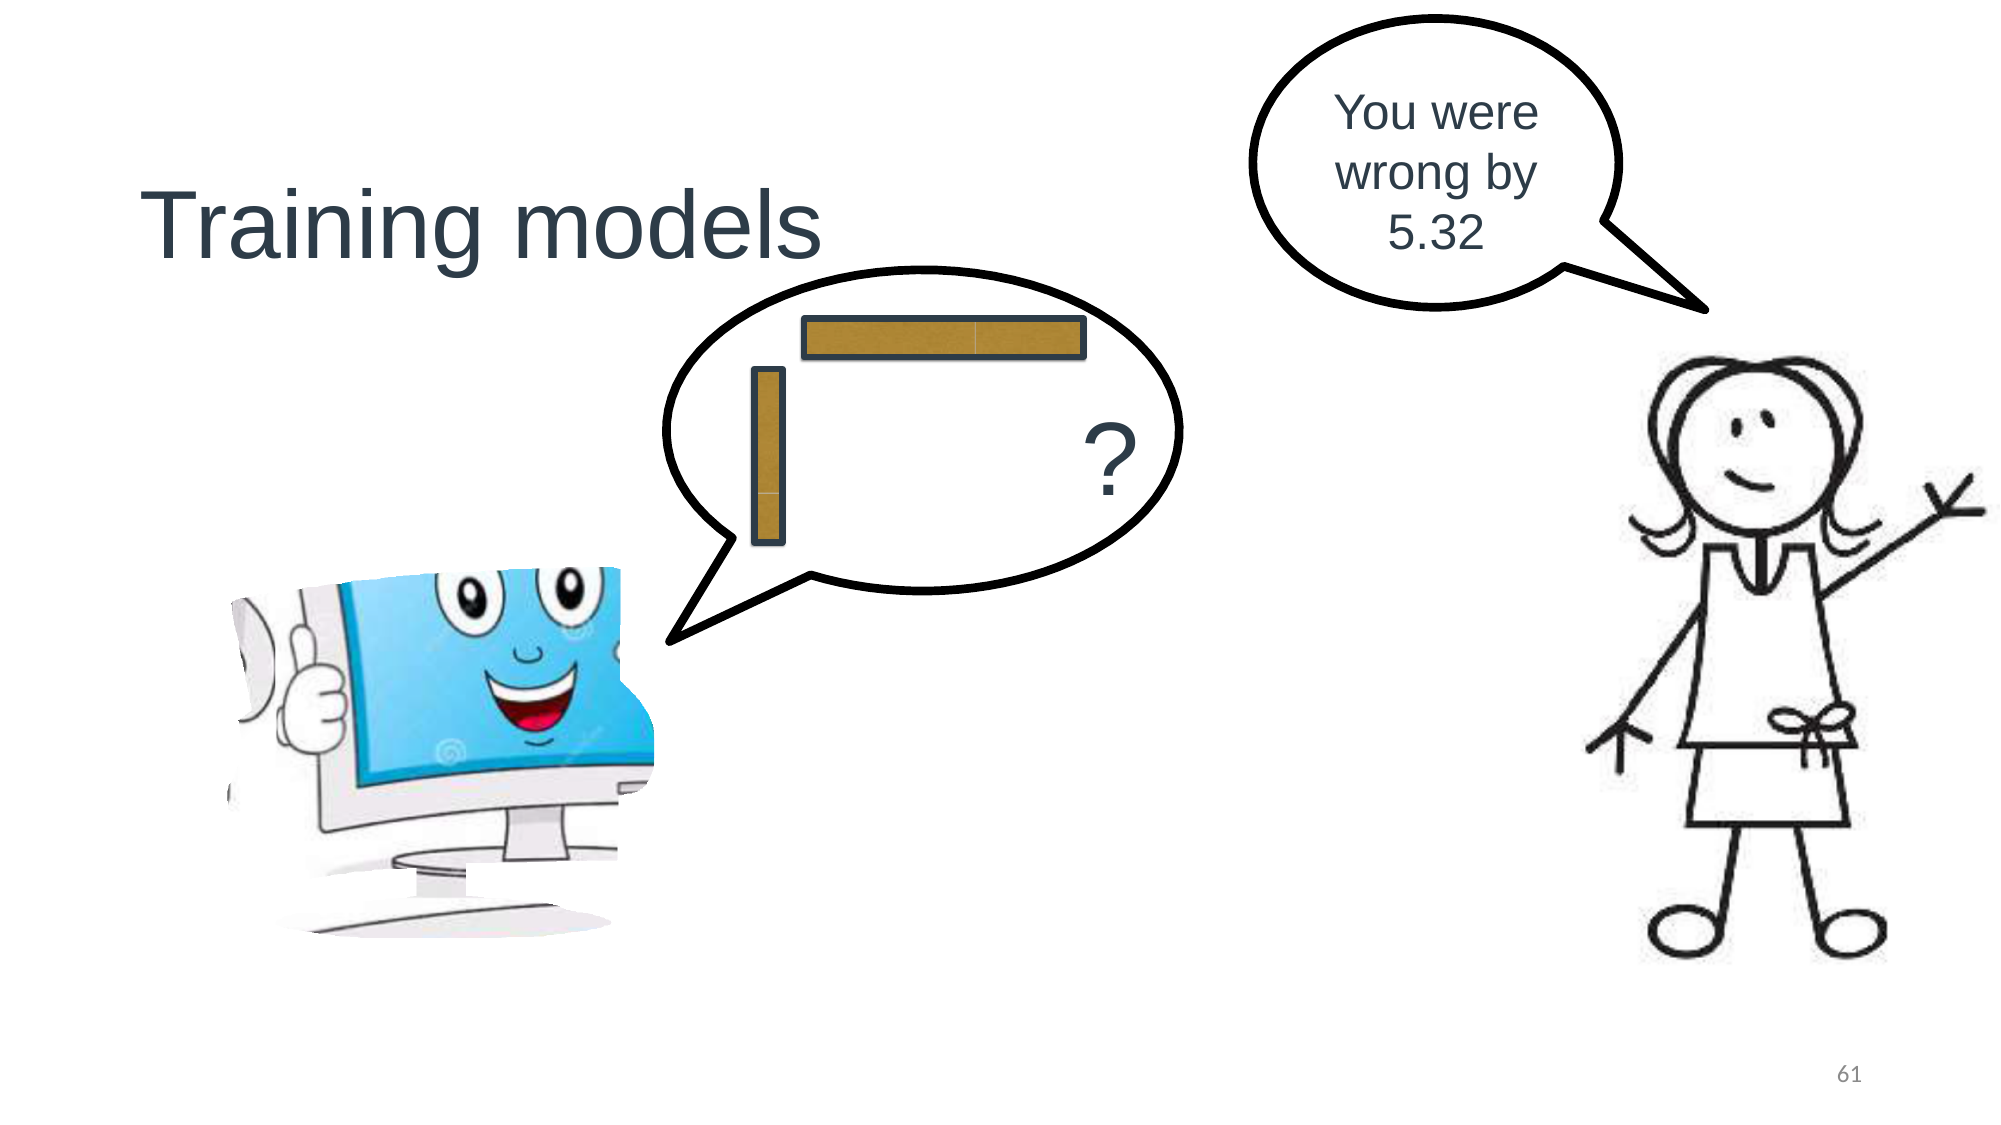

You were wrong by 5.32
Training models

?

61